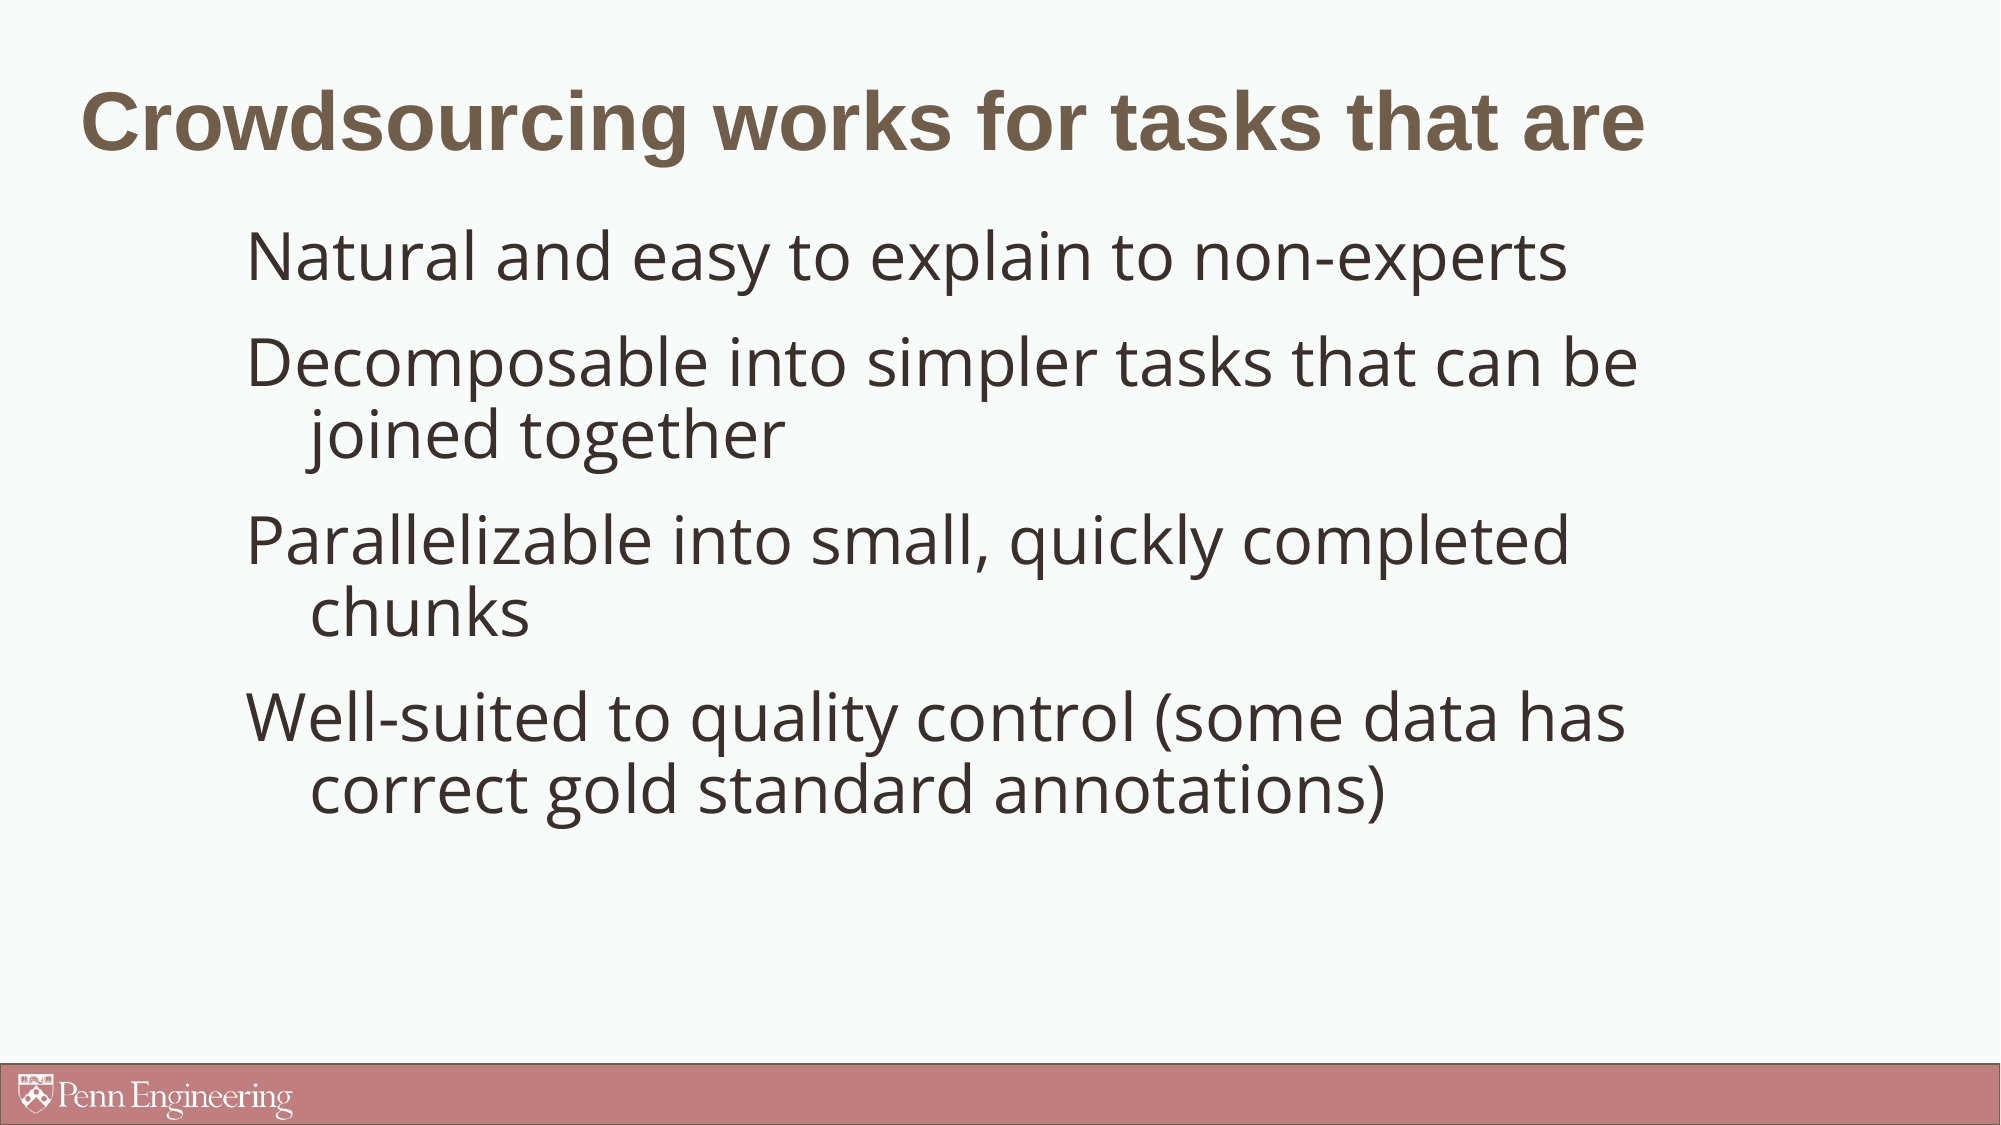

# Crowdsourcing works for tasks that are
Natural and easy to explain to non-experts
Decomposable into simpler tasks that can be joined together
Parallelizable into small, quickly completed chunks
Well-suited to quality control (some data has correct gold standard annotations)